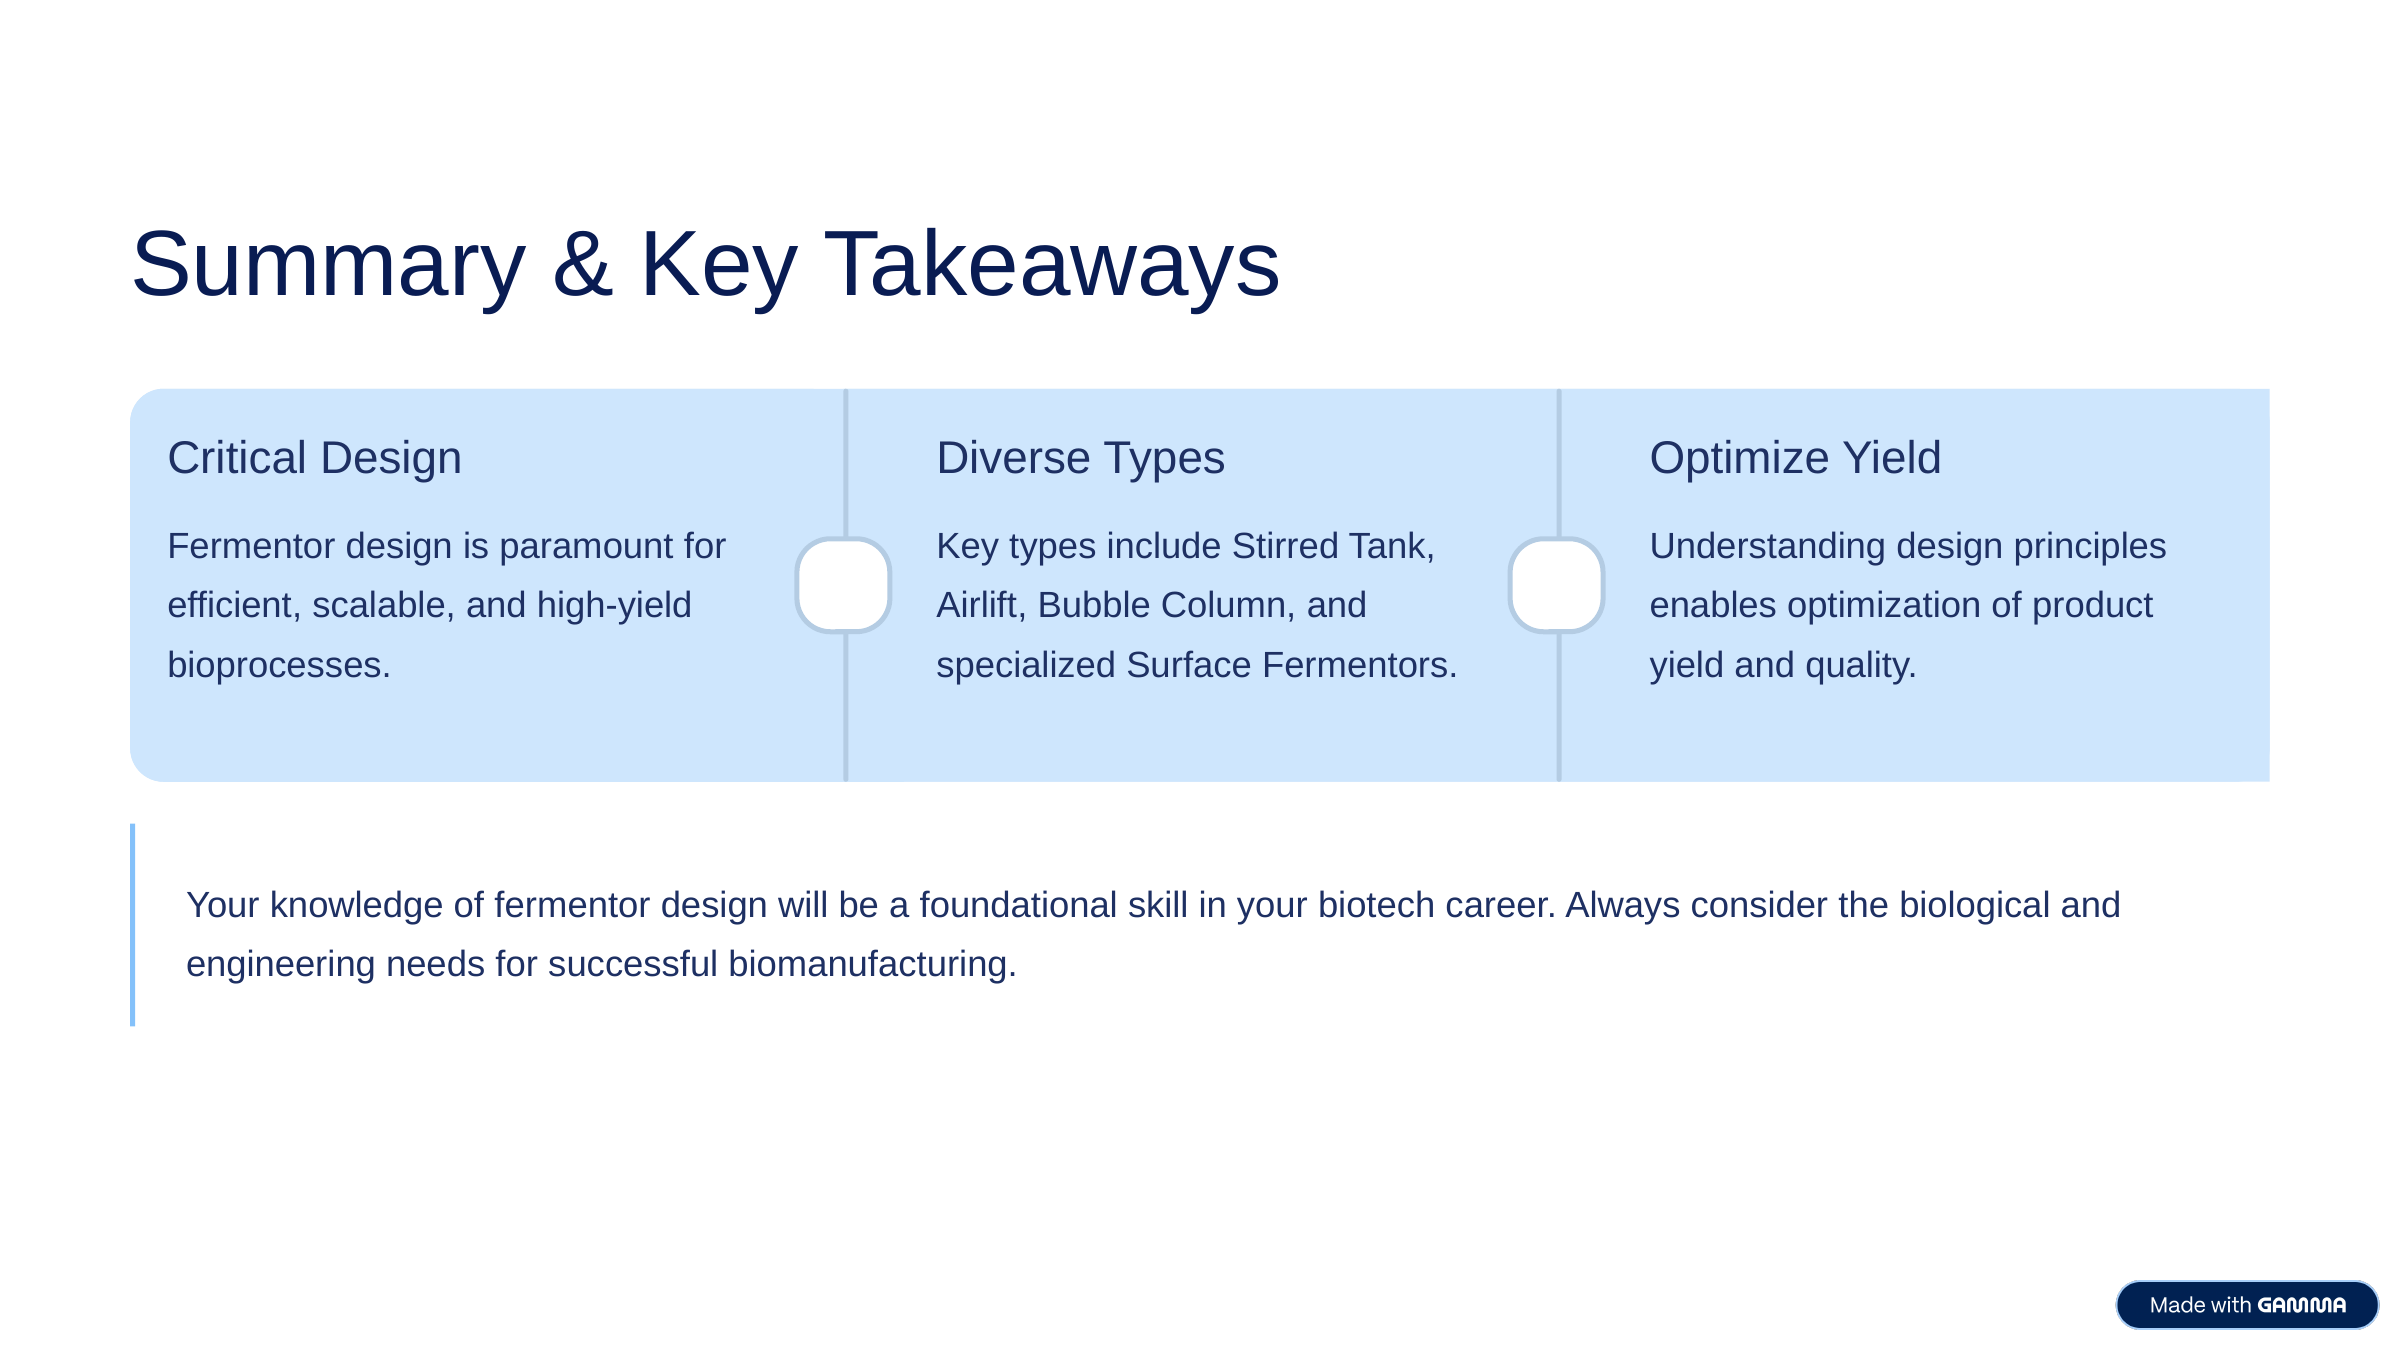

Summary & Key Takeaways

Critical Design
Diverse Types
Optimize Yield
Fermentor design is paramount for efficient, scalable, and high-yield bioprocesses.
Key types include Stirred Tank, Airlift, Bubble Column, and specialized Surface Fermentors.
Understanding design principles enables optimization of product yield and quality.

Your knowledge of fermentor design will be a foundational skill in your biotech career. Always consider the biological and engineering needs for successful biomanufacturing.